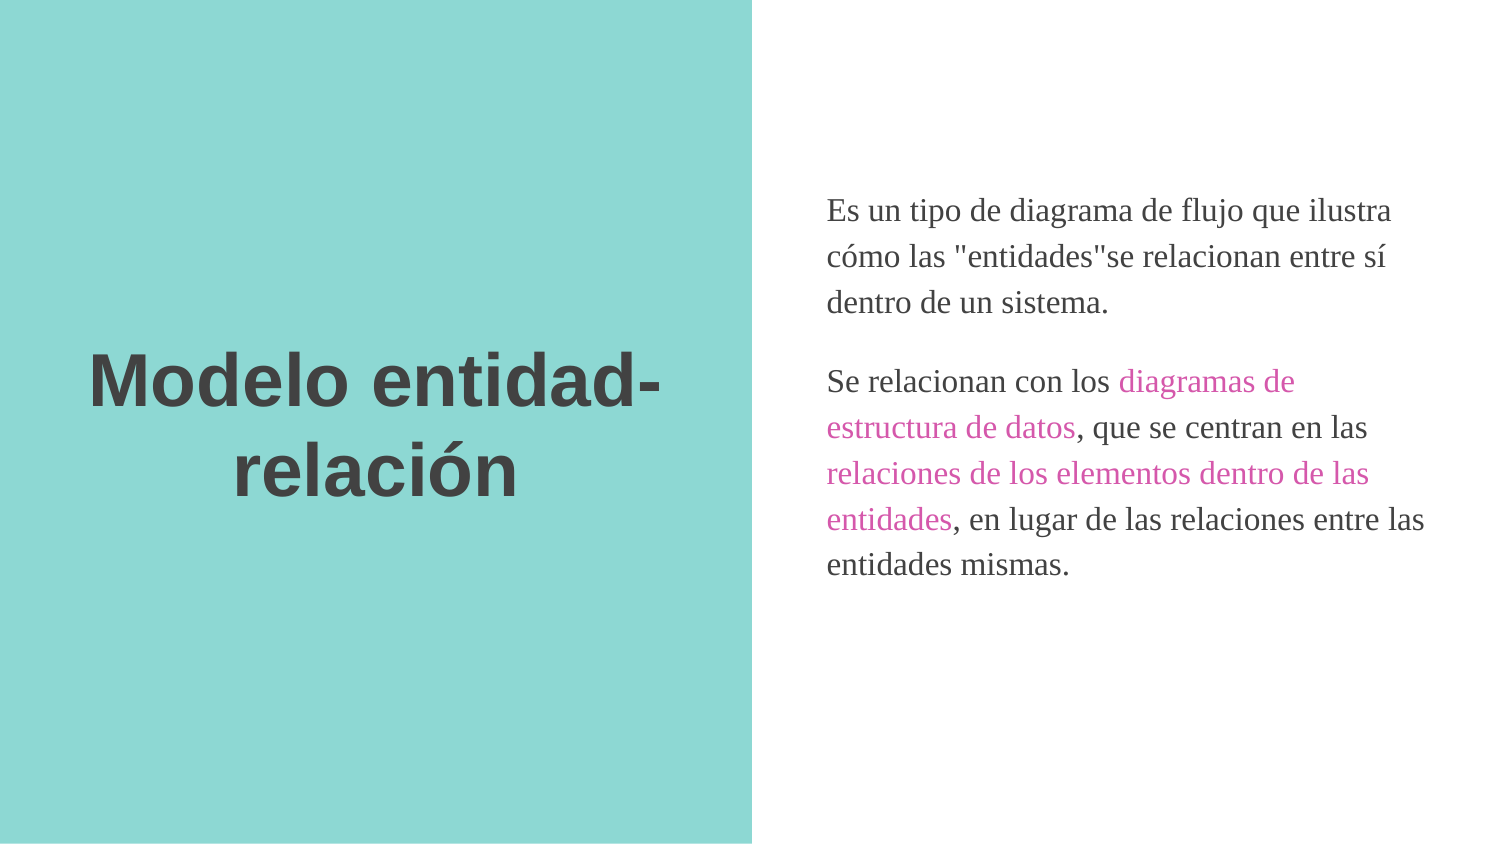

# Modelo entidad-relación
Es un tipo de diagrama de flujo que ilustra cómo las "entidades"se relacionan entre sí dentro de un sistema.
Se relacionan con los diagramas de estructura de datos, que se centran en las relaciones de los elementos dentro de las entidades, en lugar de las relaciones entre las entidades mismas.